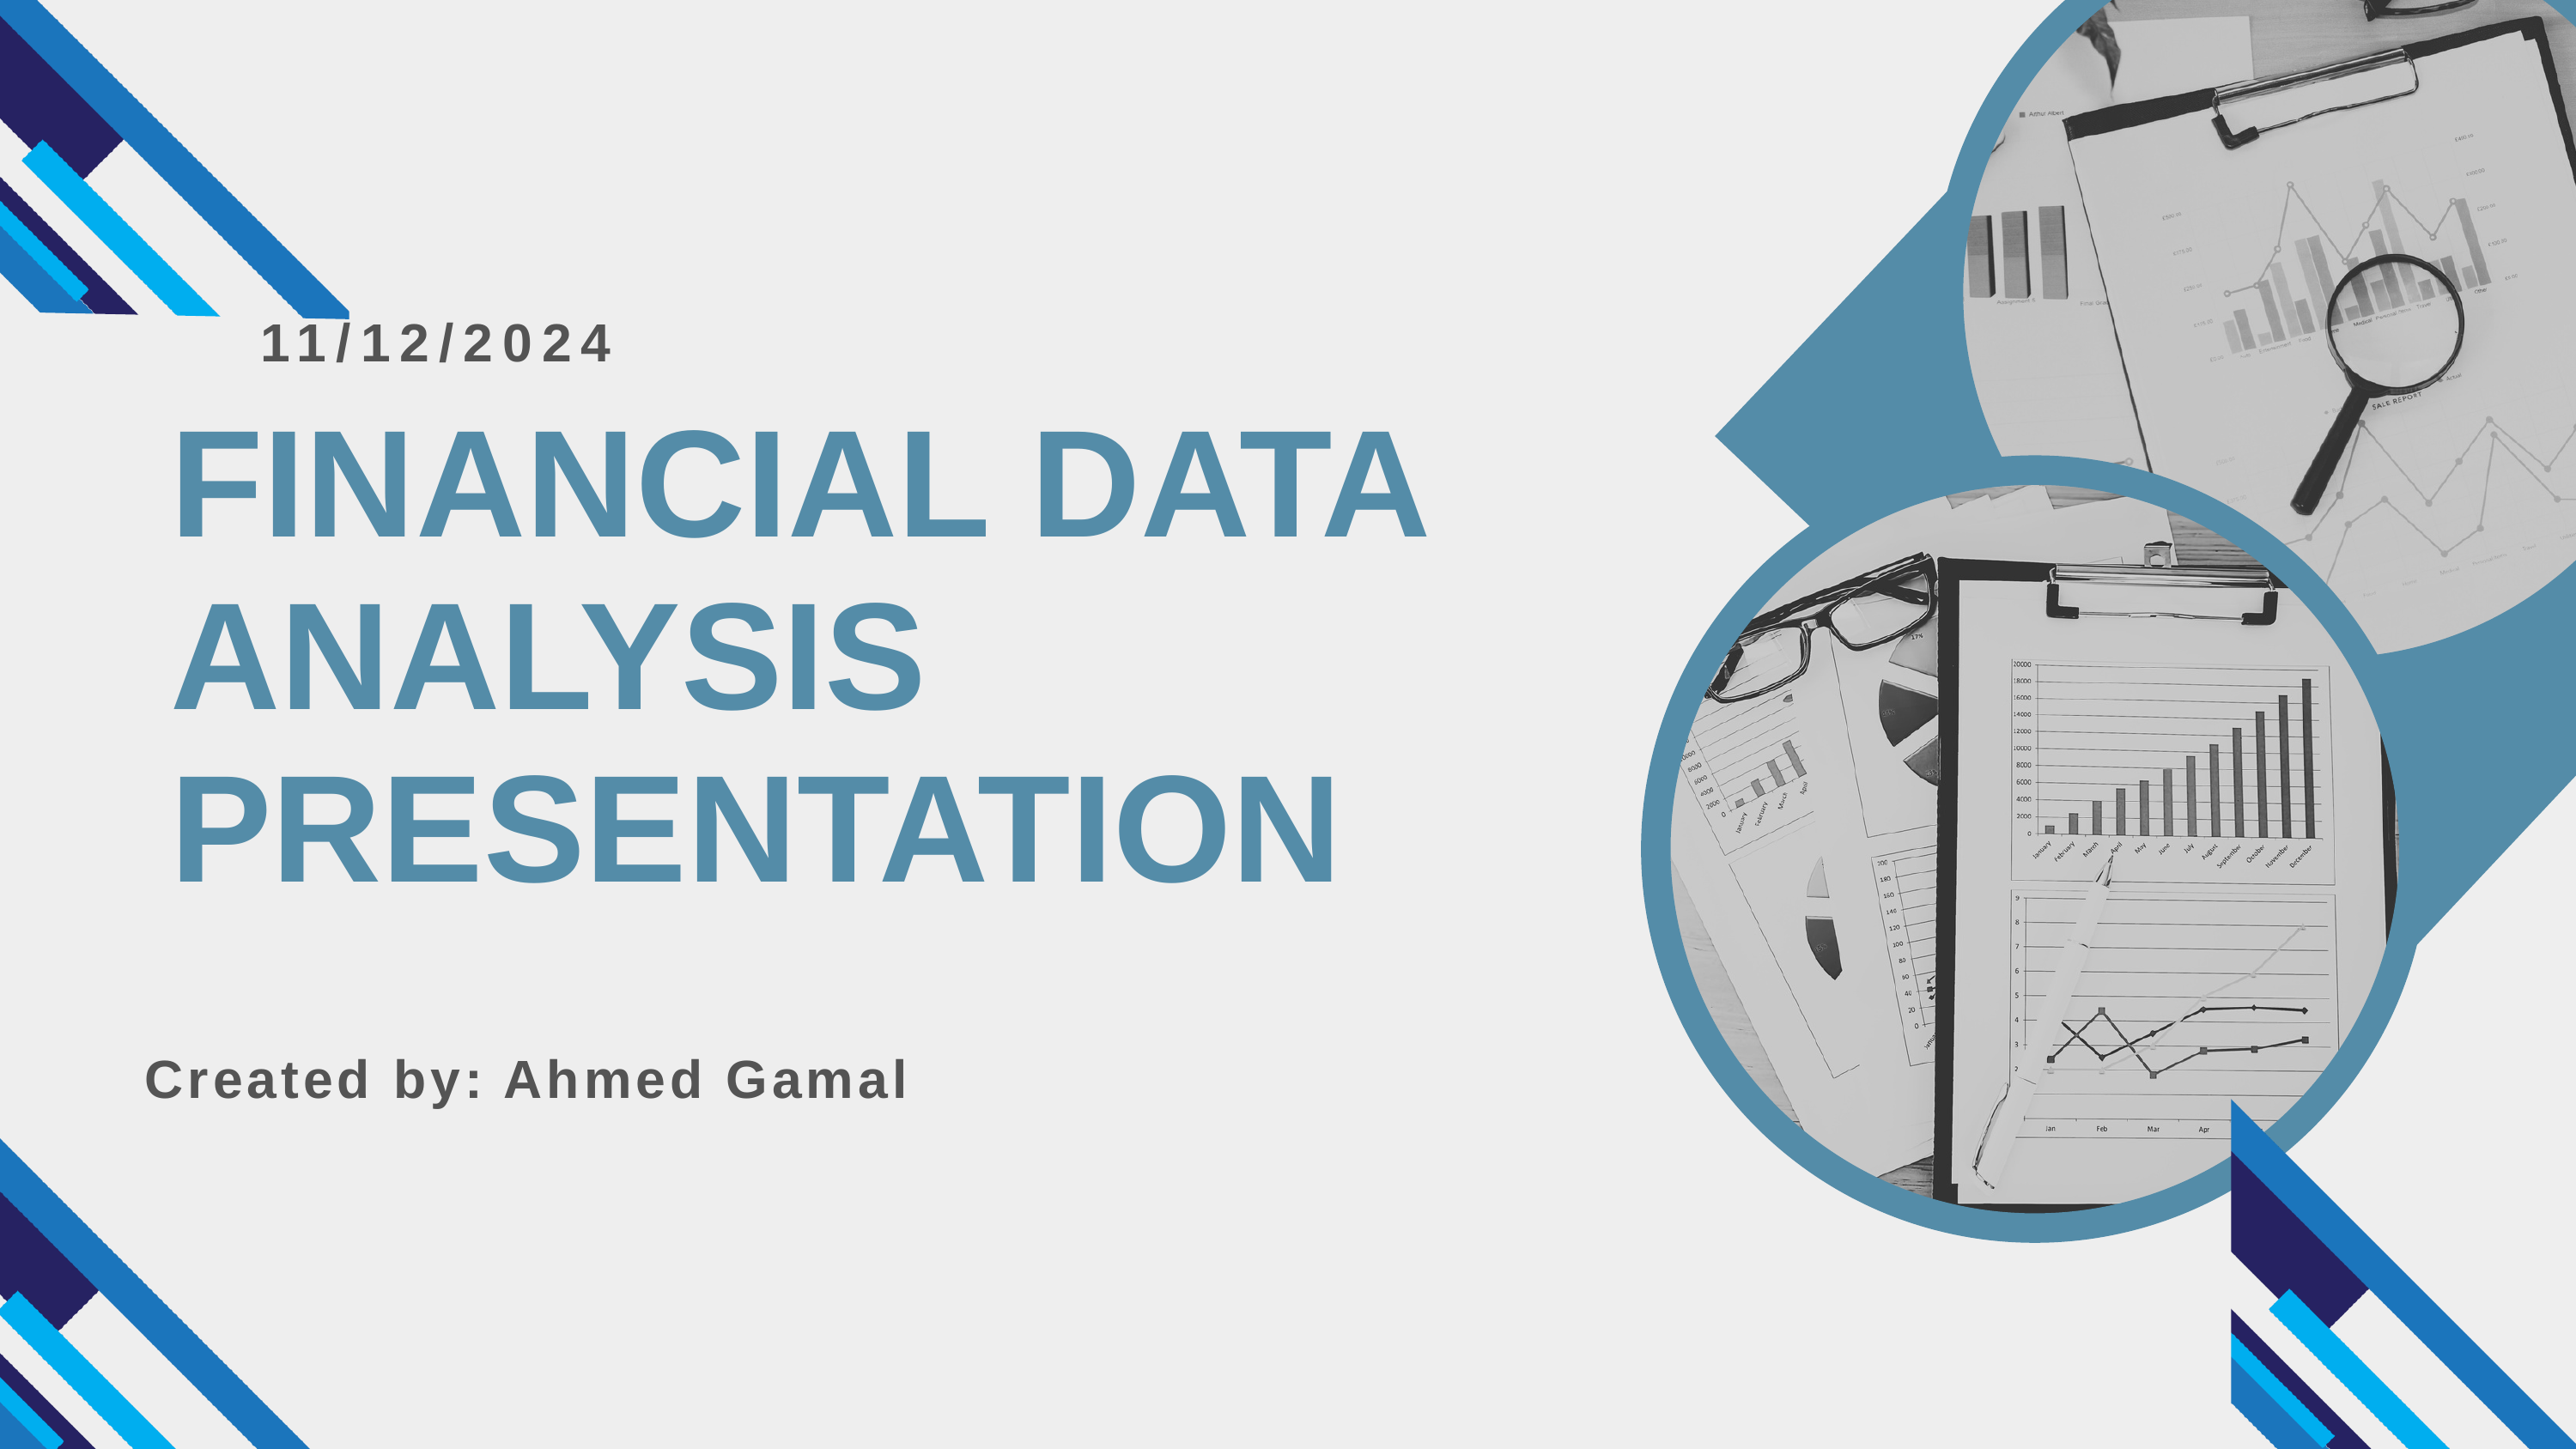

11/12/2024
FINANCIAL DATA ANALYSIS PRESENTATION

Created by: Ahmed Gamal